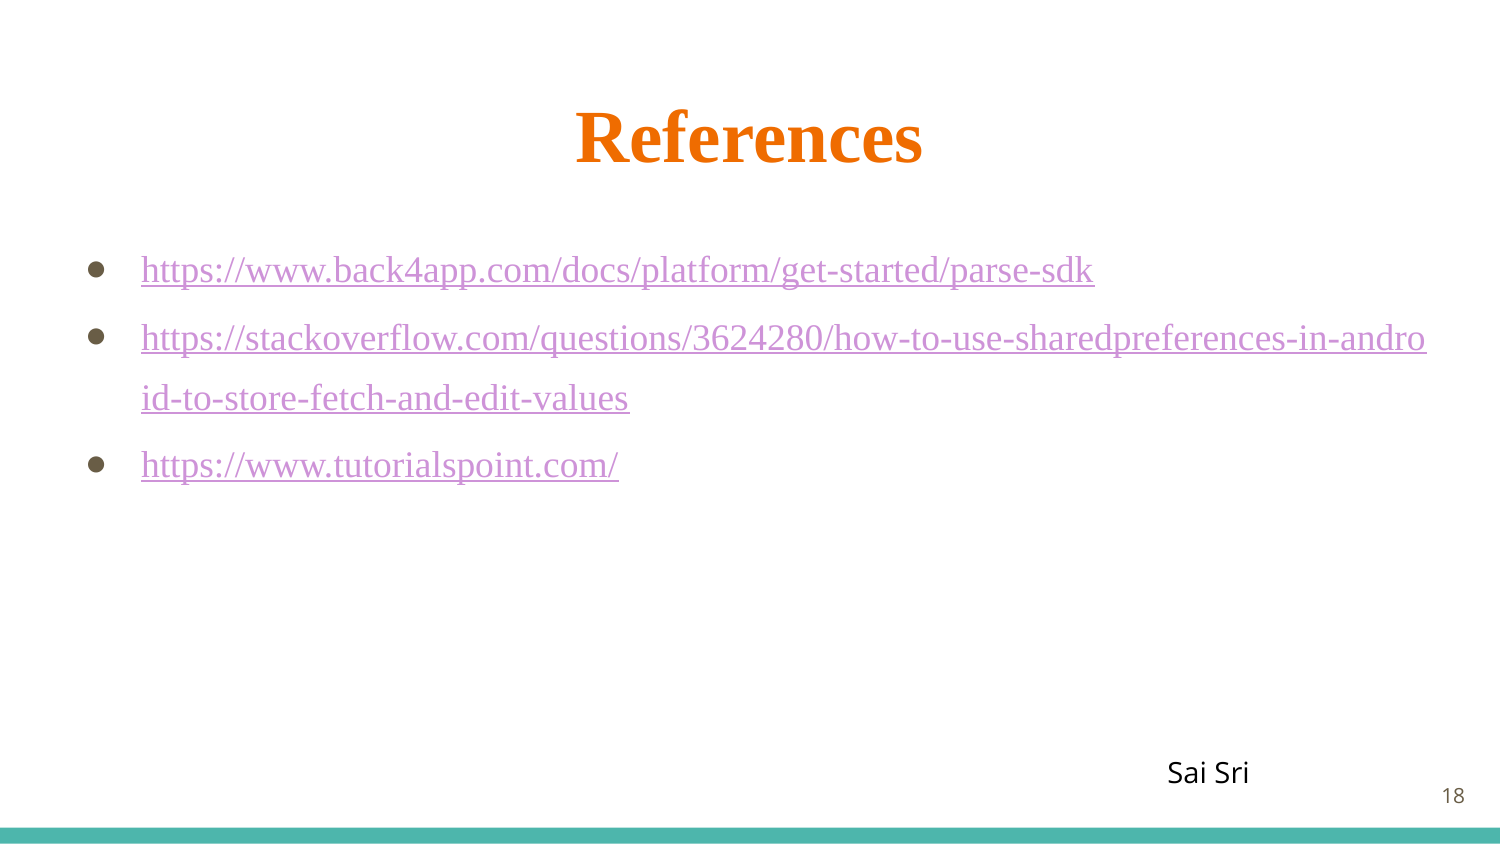

# References
https://www.back4app.com/docs/platform/get-started/parse-sdk
https://stackoverflow.com/questions/3624280/how-to-use-sharedpreferences-in-android-to-store-fetch-and-edit-values
https://www.tutorialspoint.com/

Sai Sri

18